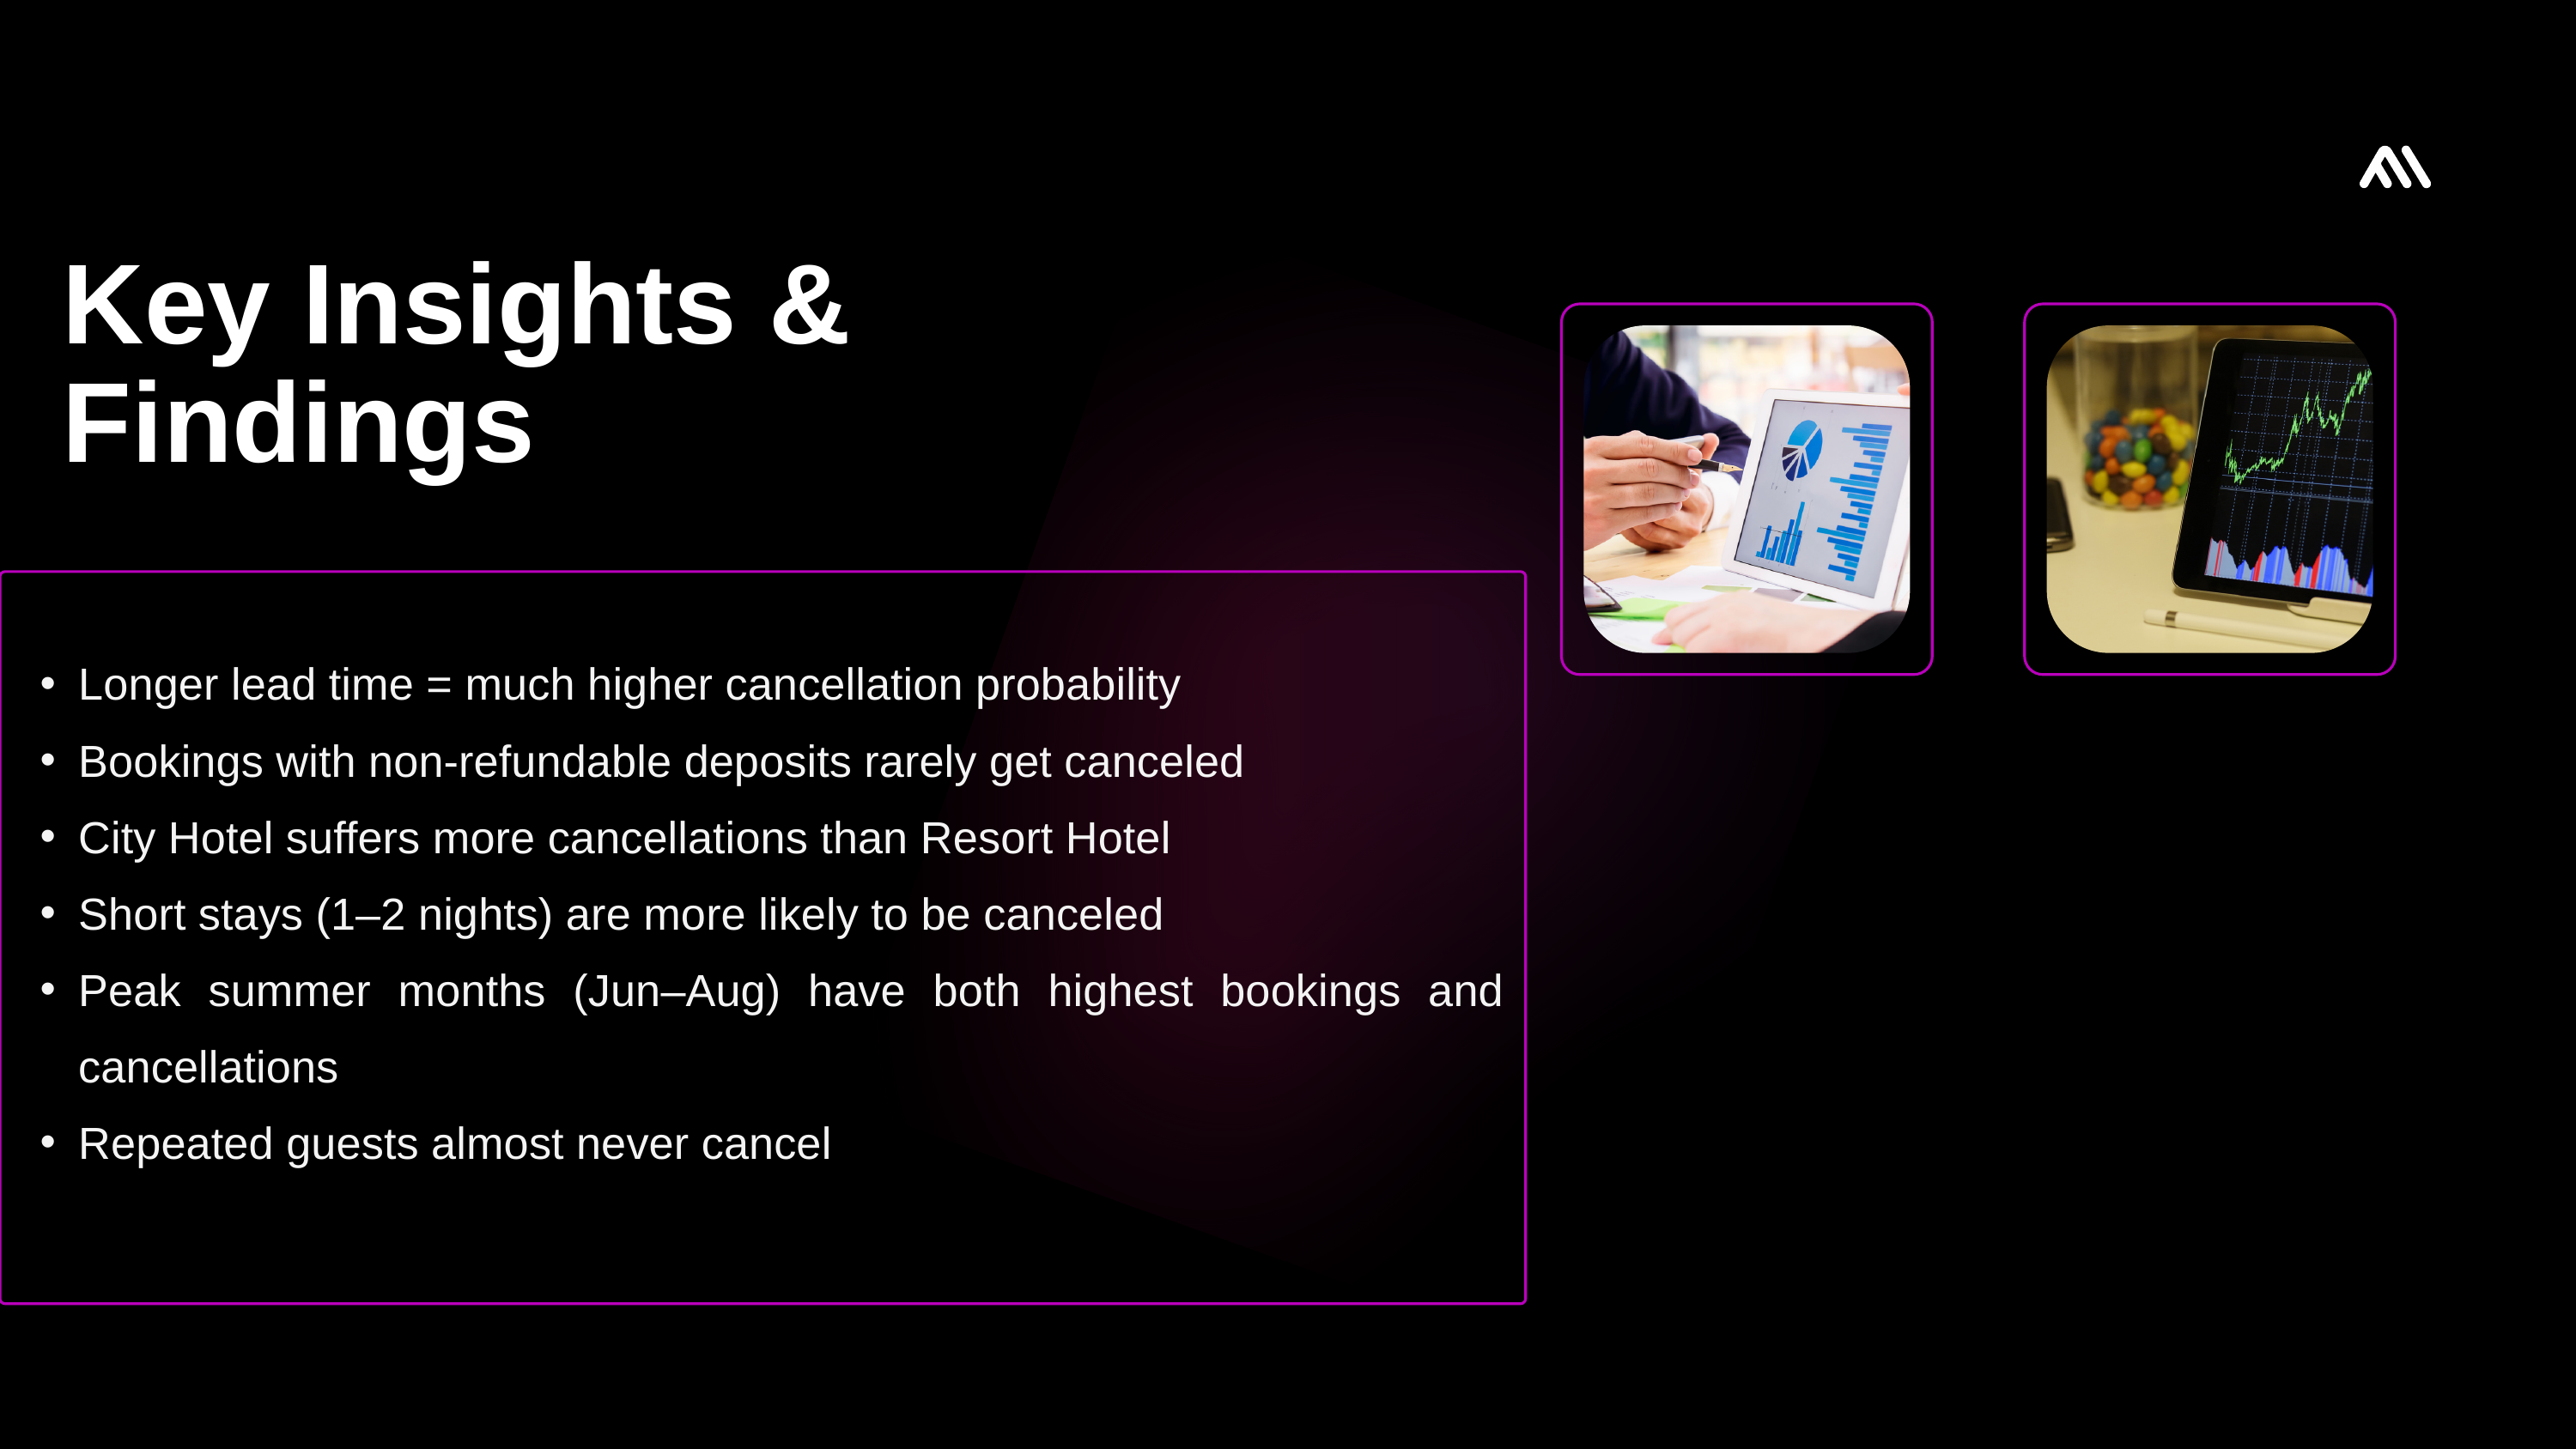

Key Insights & Findings

Longer lead time = much higher cancellation probability
Bookings with non-refundable deposits rarely get canceled
City Hotel suffers more cancellations than Resort Hotel
Short stays (1–2 nights) are more likely to be canceled
Peak summer months (Jun–Aug) have both highest bookings and cancellations
Repeated guests almost never cancel